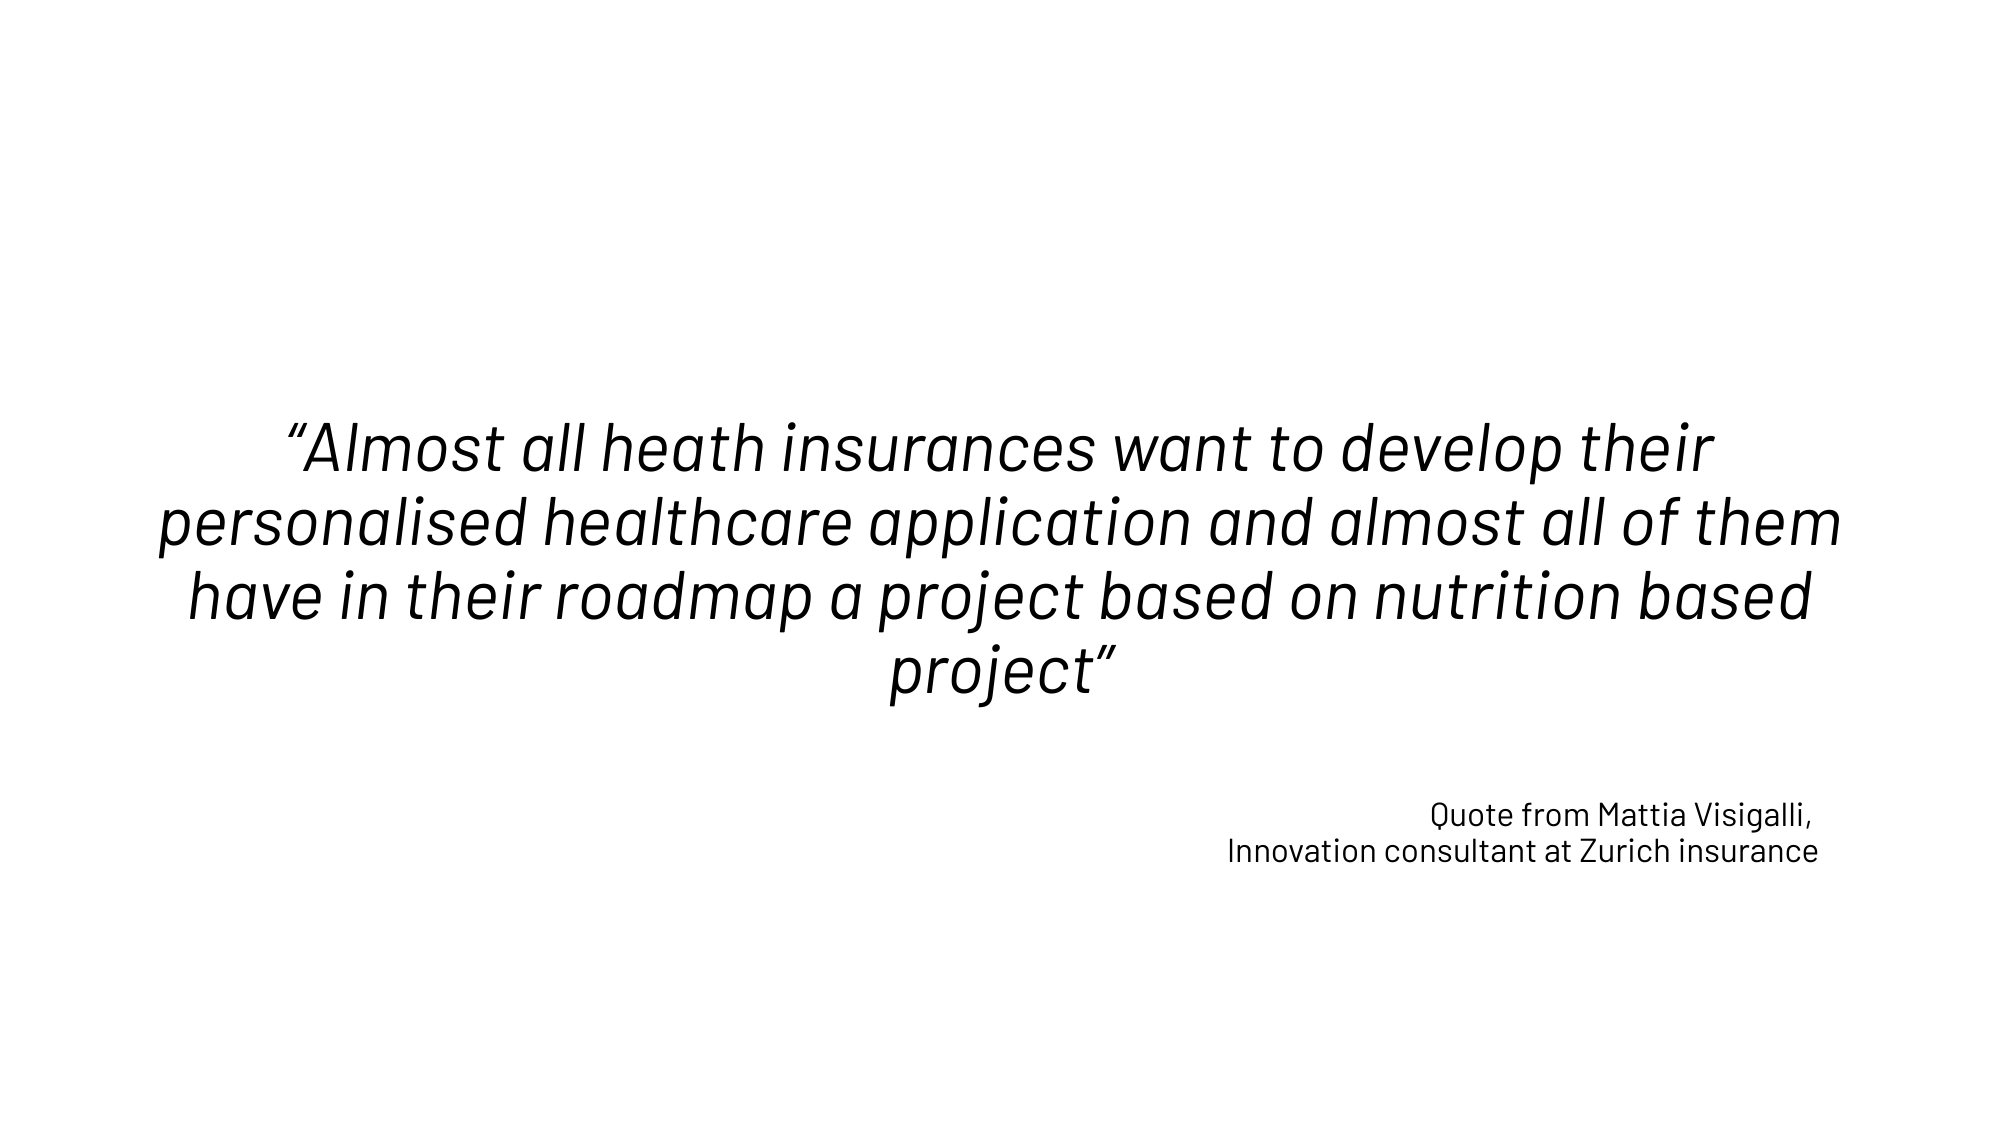

“Almost all heath insurances want to develop their personalised healthcare application and almost all of them have in their roadmap a project based on nutrition based project”
# Quote from Mattia Visigalli,
Innovation consultant at Zurich insurance